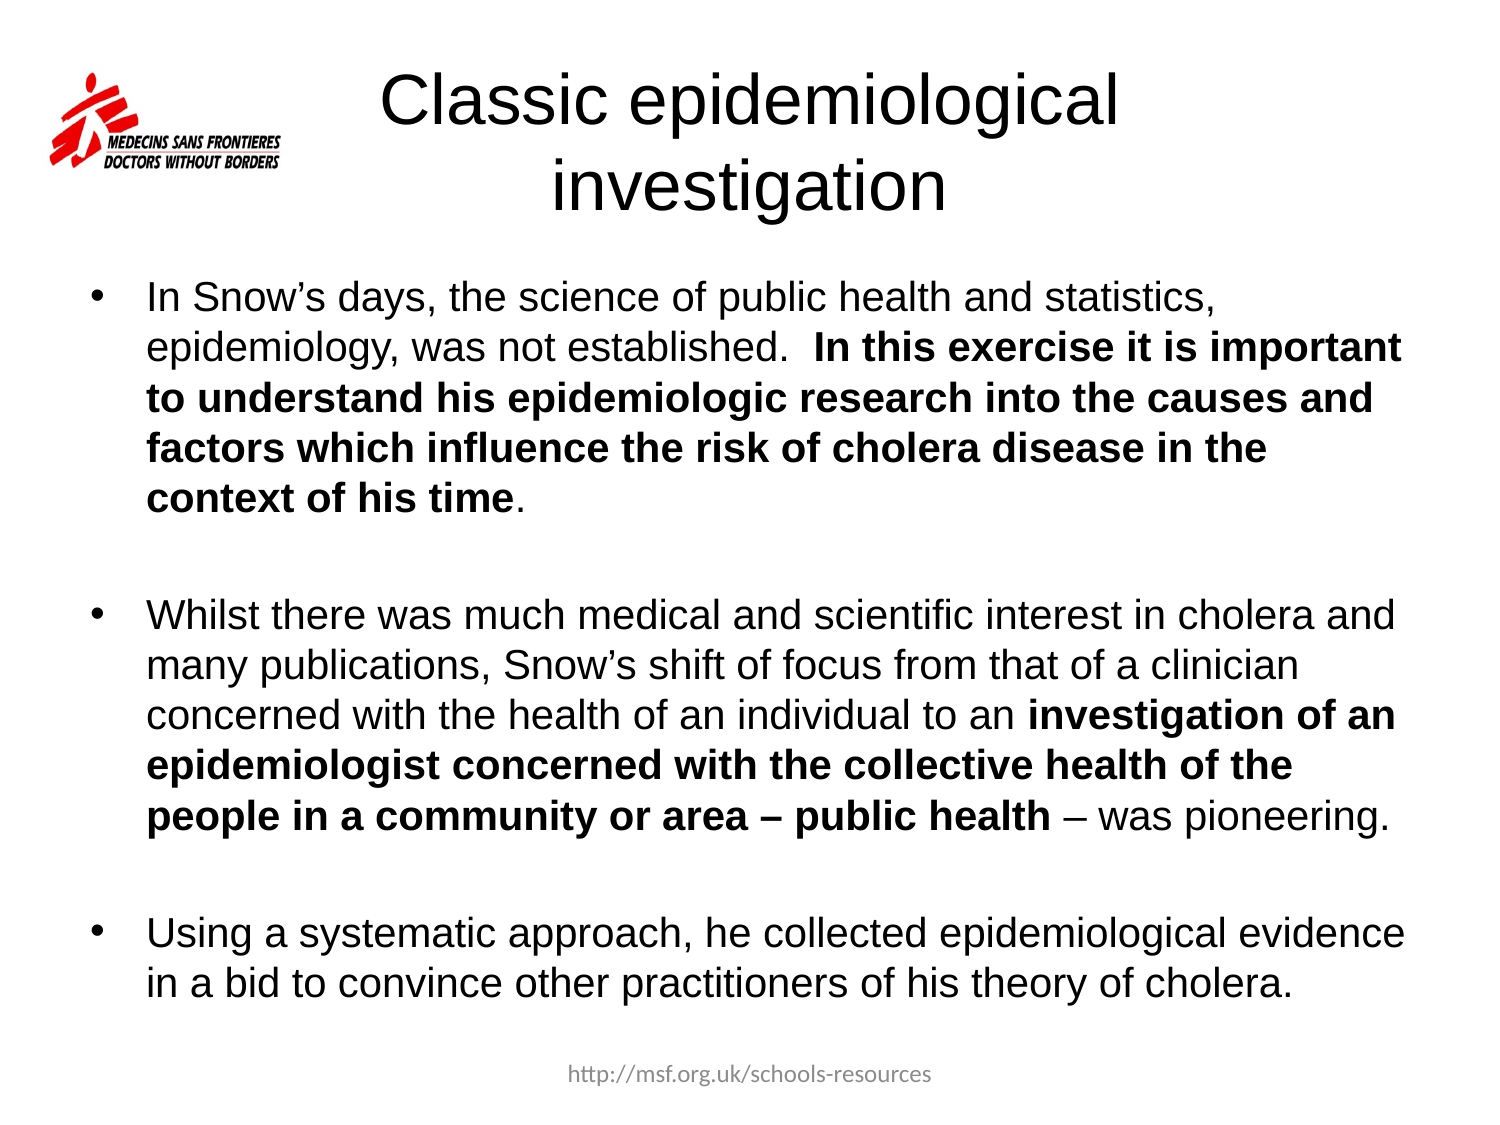

# Classic epidemiological investigation
In Snow’s days, the science of public health and statistics, epidemiology, was not established.  In this exercise it is important to understand his epidemiologic research into the causes and factors which influence the risk of cholera disease in the context of his time.

Whilst there was much medical and scientific interest in cholera and many publications, Snow’s shift of focus from that of a clinician concerned with the health of an individual to an investigation of an epidemiologist concerned with the collective health of the people in a community or area – public health – was pioneering.

Using a systematic approach, he collected epidemiological evidence in a bid to convince other practitioners of his theory of cholera.

http://msf.org.uk/schools-resources